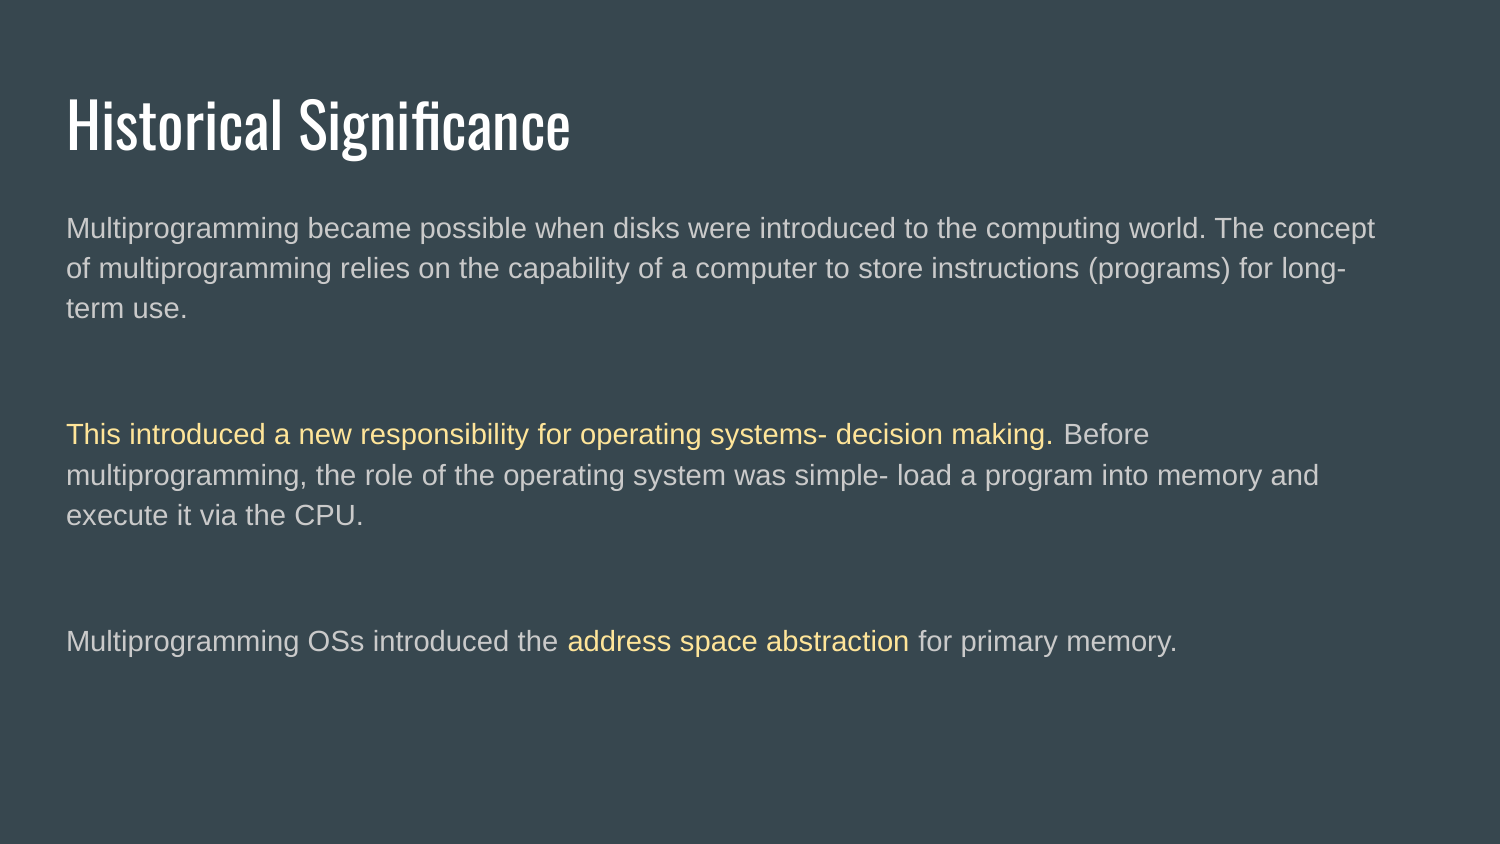

# Historical Significance
Multiprogramming became possible when disks were introduced to the computing world. The concept of multiprogramming relies on the capability of a computer to store instructions (programs) for long-term use.

This introduced a new responsibility for operating systems- decision making. Before multiprogramming, the role of the operating system was simple- load a program into memory and execute it via the CPU.

Multiprogramming OSs introduced the address space abstraction for primary memory.